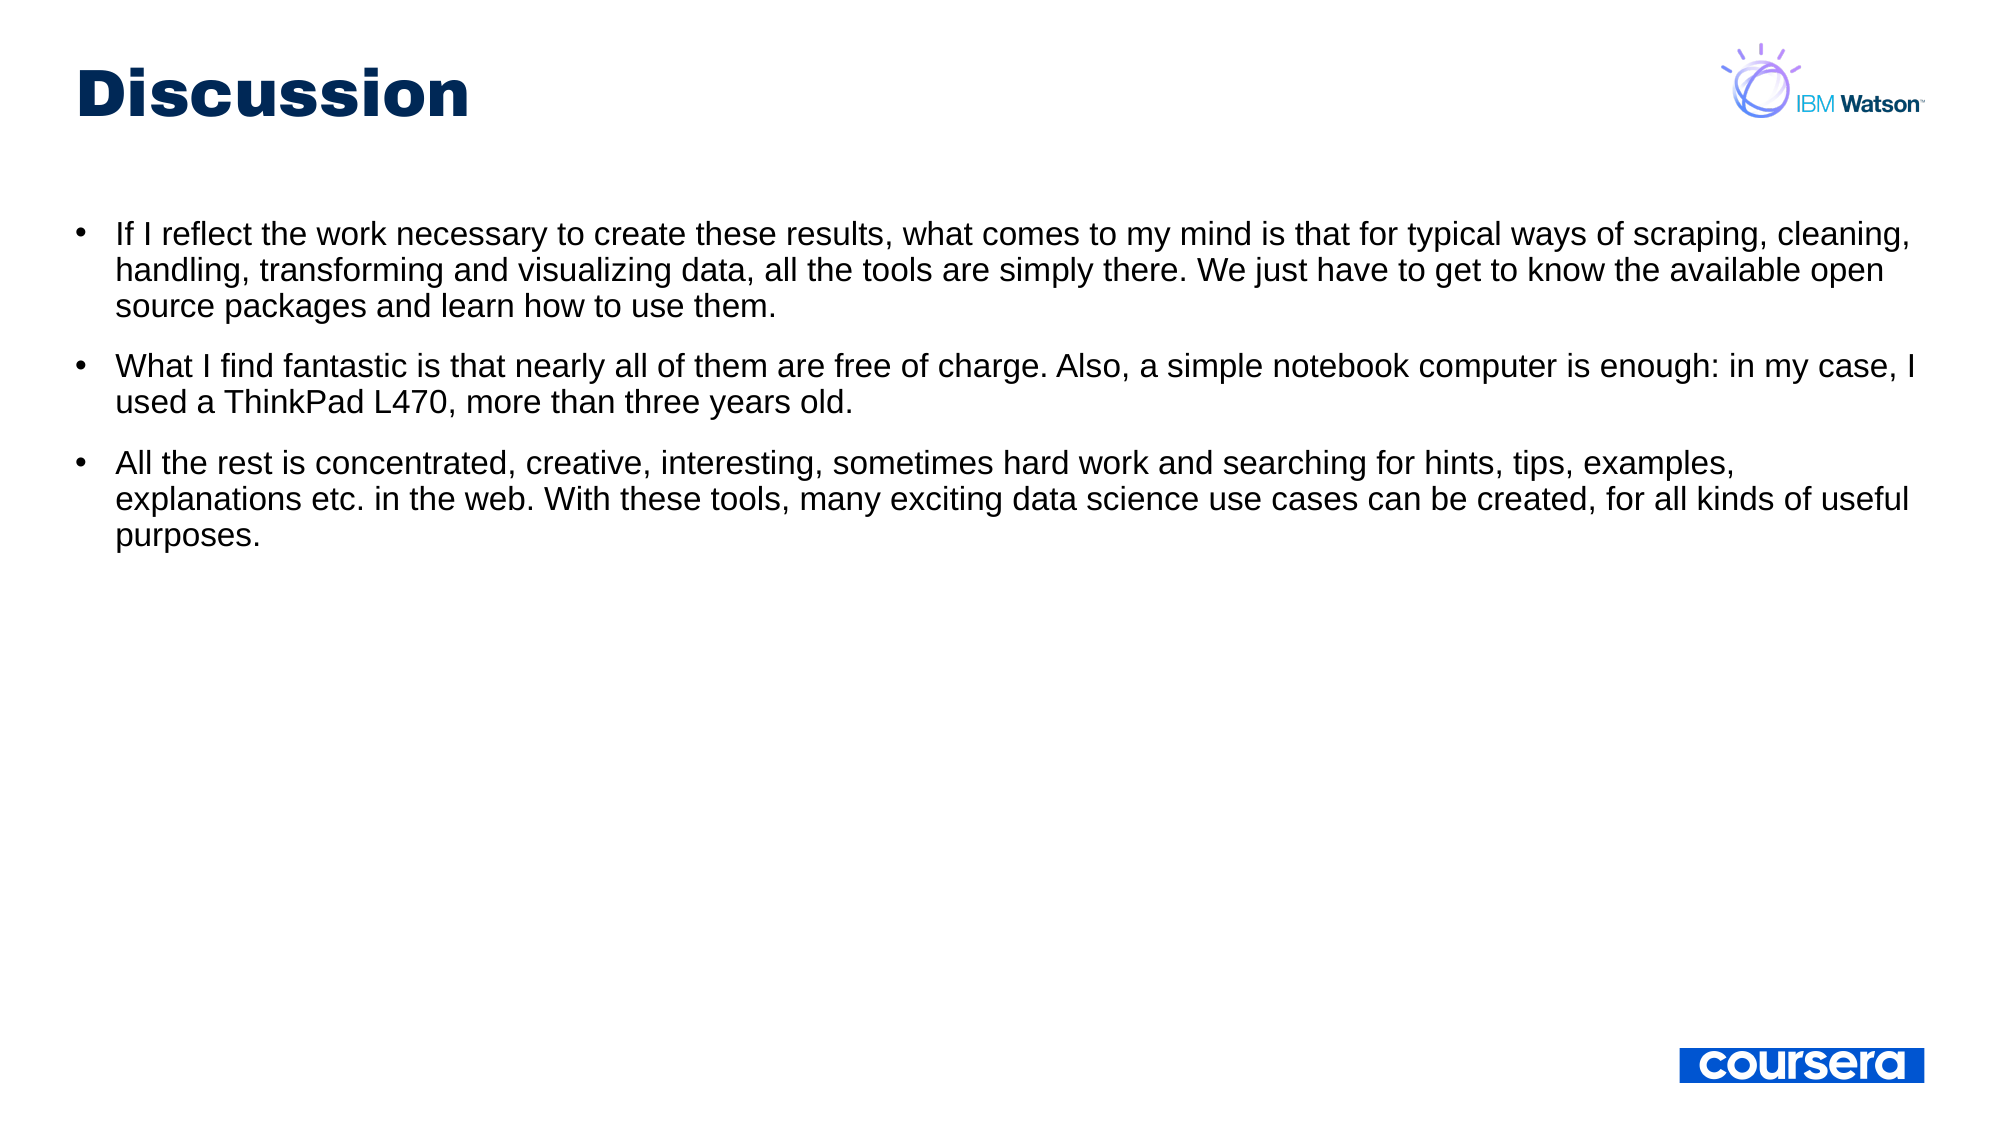

# Discussion
If I reflect the work necessary to create these results, what comes to my mind is that for typical ways of scraping, cleaning, handling, transforming and visualizing data, all the tools are simply there. We just have to get to know the available open source packages and learn how to use them.
What I find fantastic is that nearly all of them are free of charge. Also, a simple notebook computer is enough: in my case, I used a ThinkPad L470, more than three years old.
All the rest is concentrated, creative, interesting, sometimes hard work and searching for hints, tips, examples, explanations etc. in the web. With these tools, many exciting data science use cases can be created, for all kinds of useful purposes.